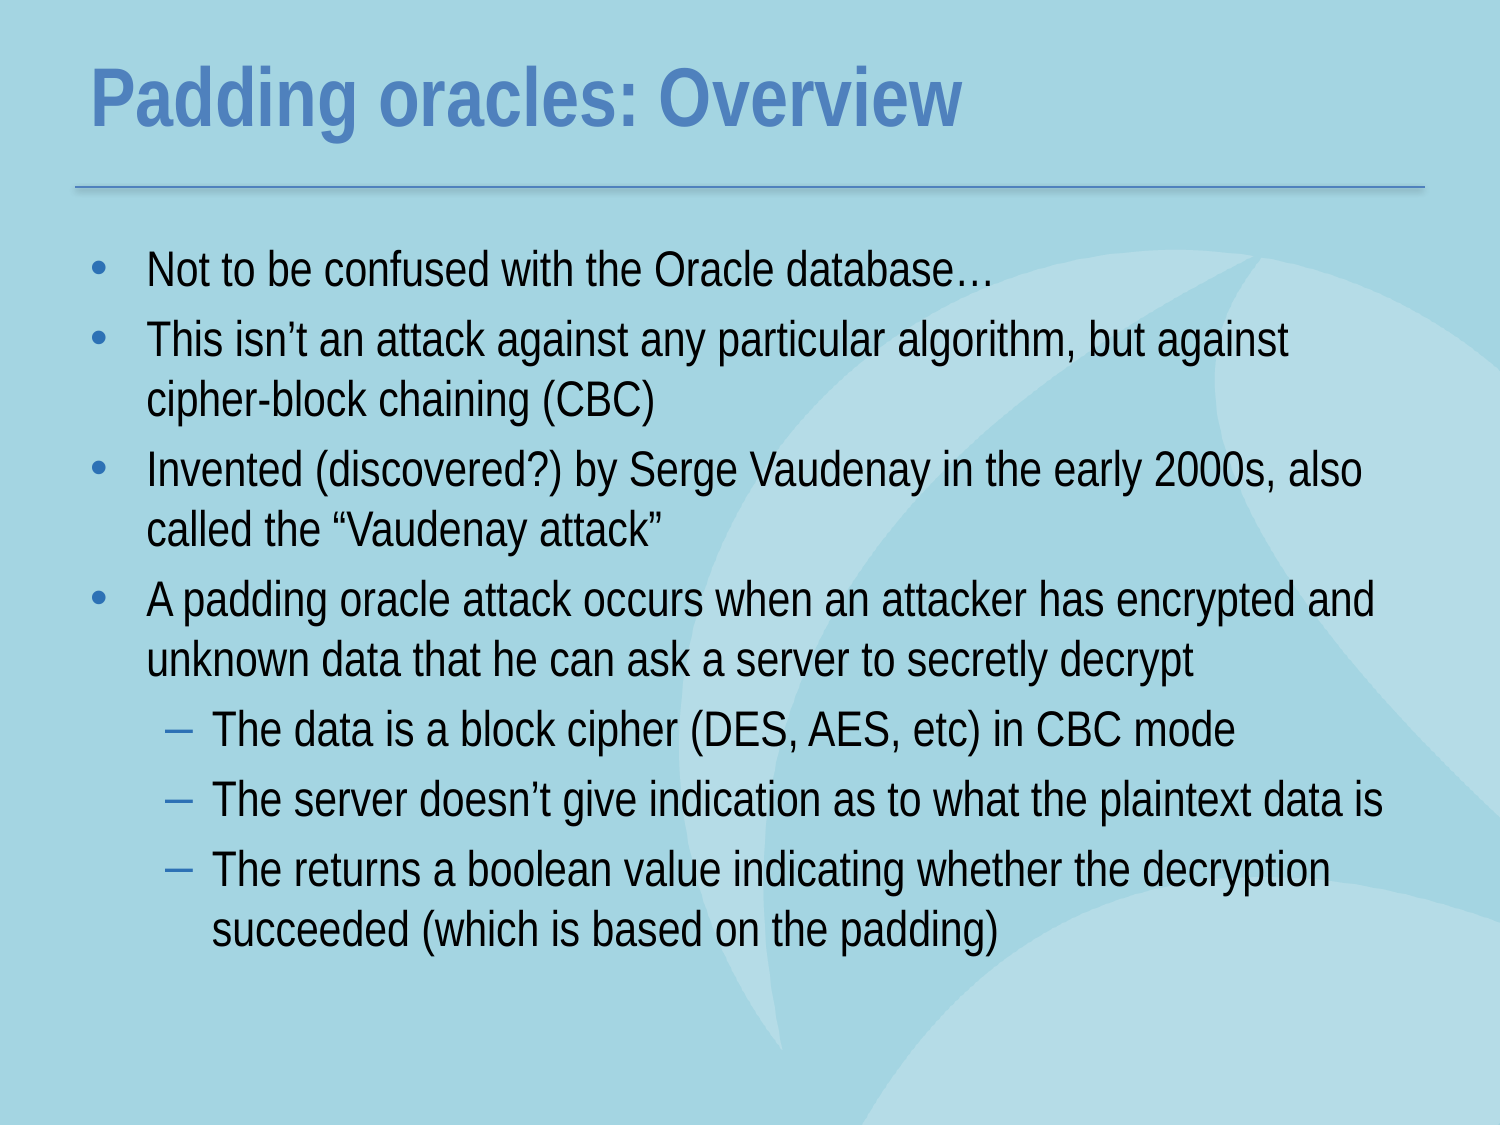

# Padding oracles: Overview
Not to be confused with the Oracle database…
This isn’t an attack against any particular algorithm, but against cipher-block chaining (CBC)
Invented (discovered?) by Serge Vaudenay in the early 2000s, also called the “Vaudenay attack”
A padding oracle attack occurs when an attacker has encrypted and unknown data that he can ask a server to secretly decrypt
The data is a block cipher (DES, AES, etc) in CBC mode
The server doesn’t give indication as to what the plaintext data is
The returns a boolean value indicating whether the decryption succeeded (which is based on the padding)